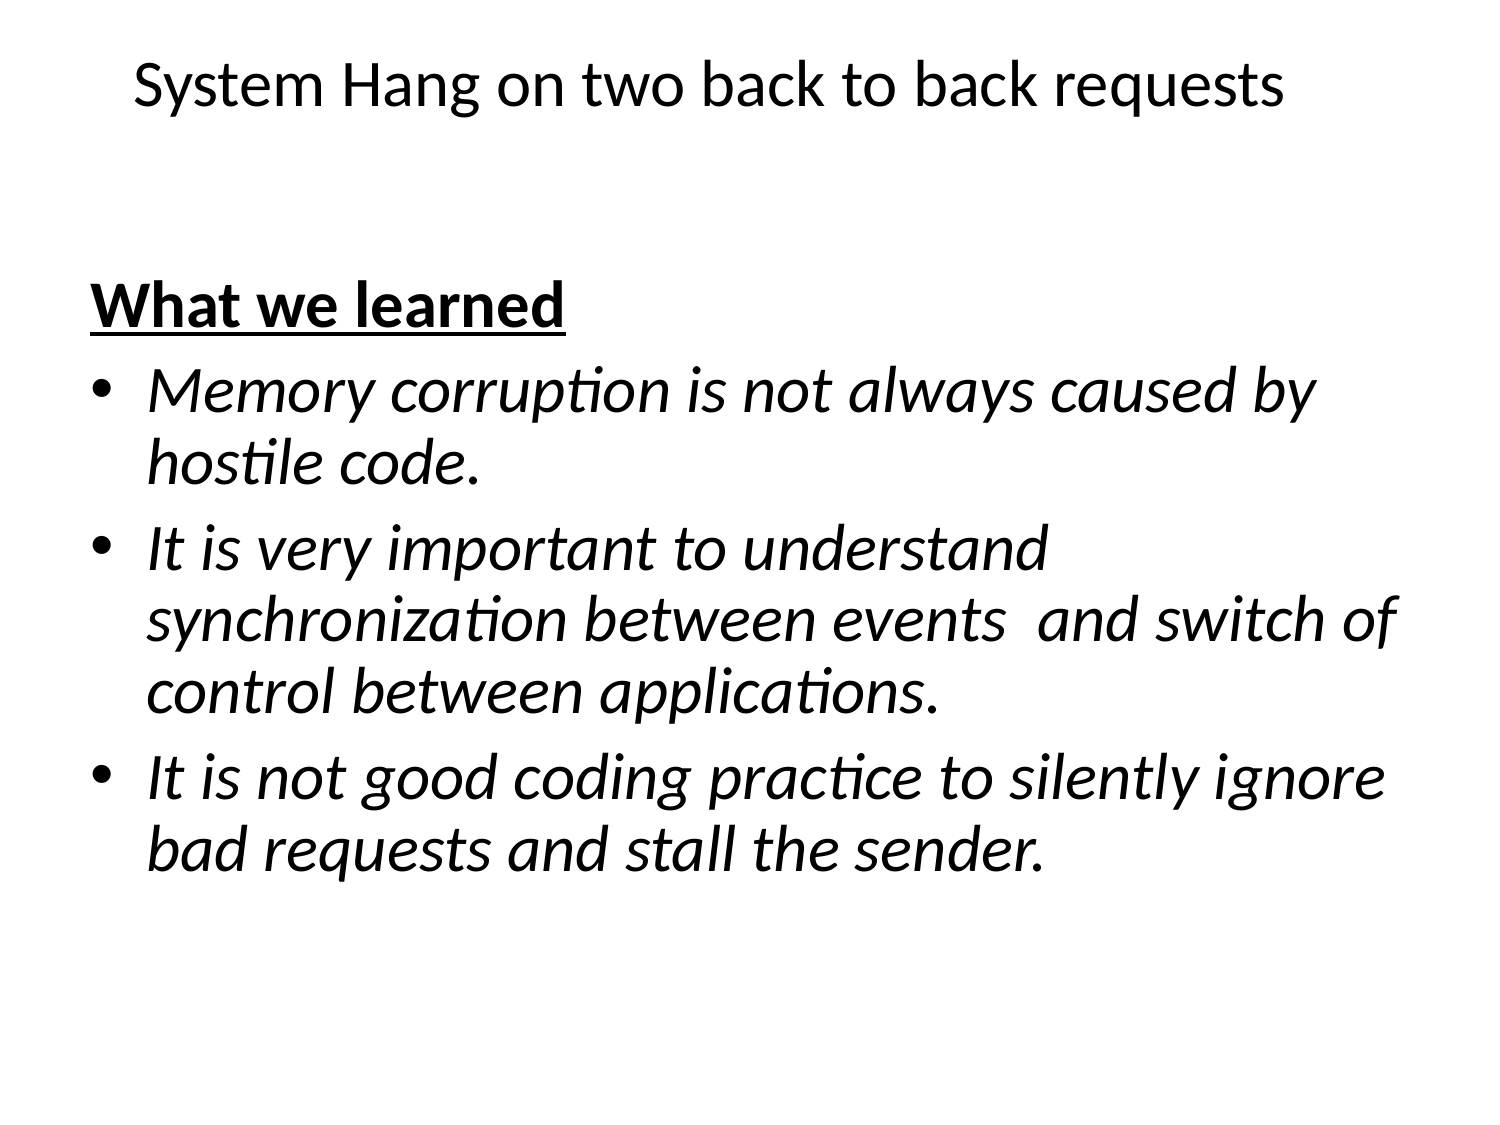

# System Hang on two back to back requests
What we learned
Memory corruption is not always caused by hostile code.
It is very important to understand synchronization between events  and switch of control between applications.
It is not good coding practice to silently ignore bad requests and stall the sender.